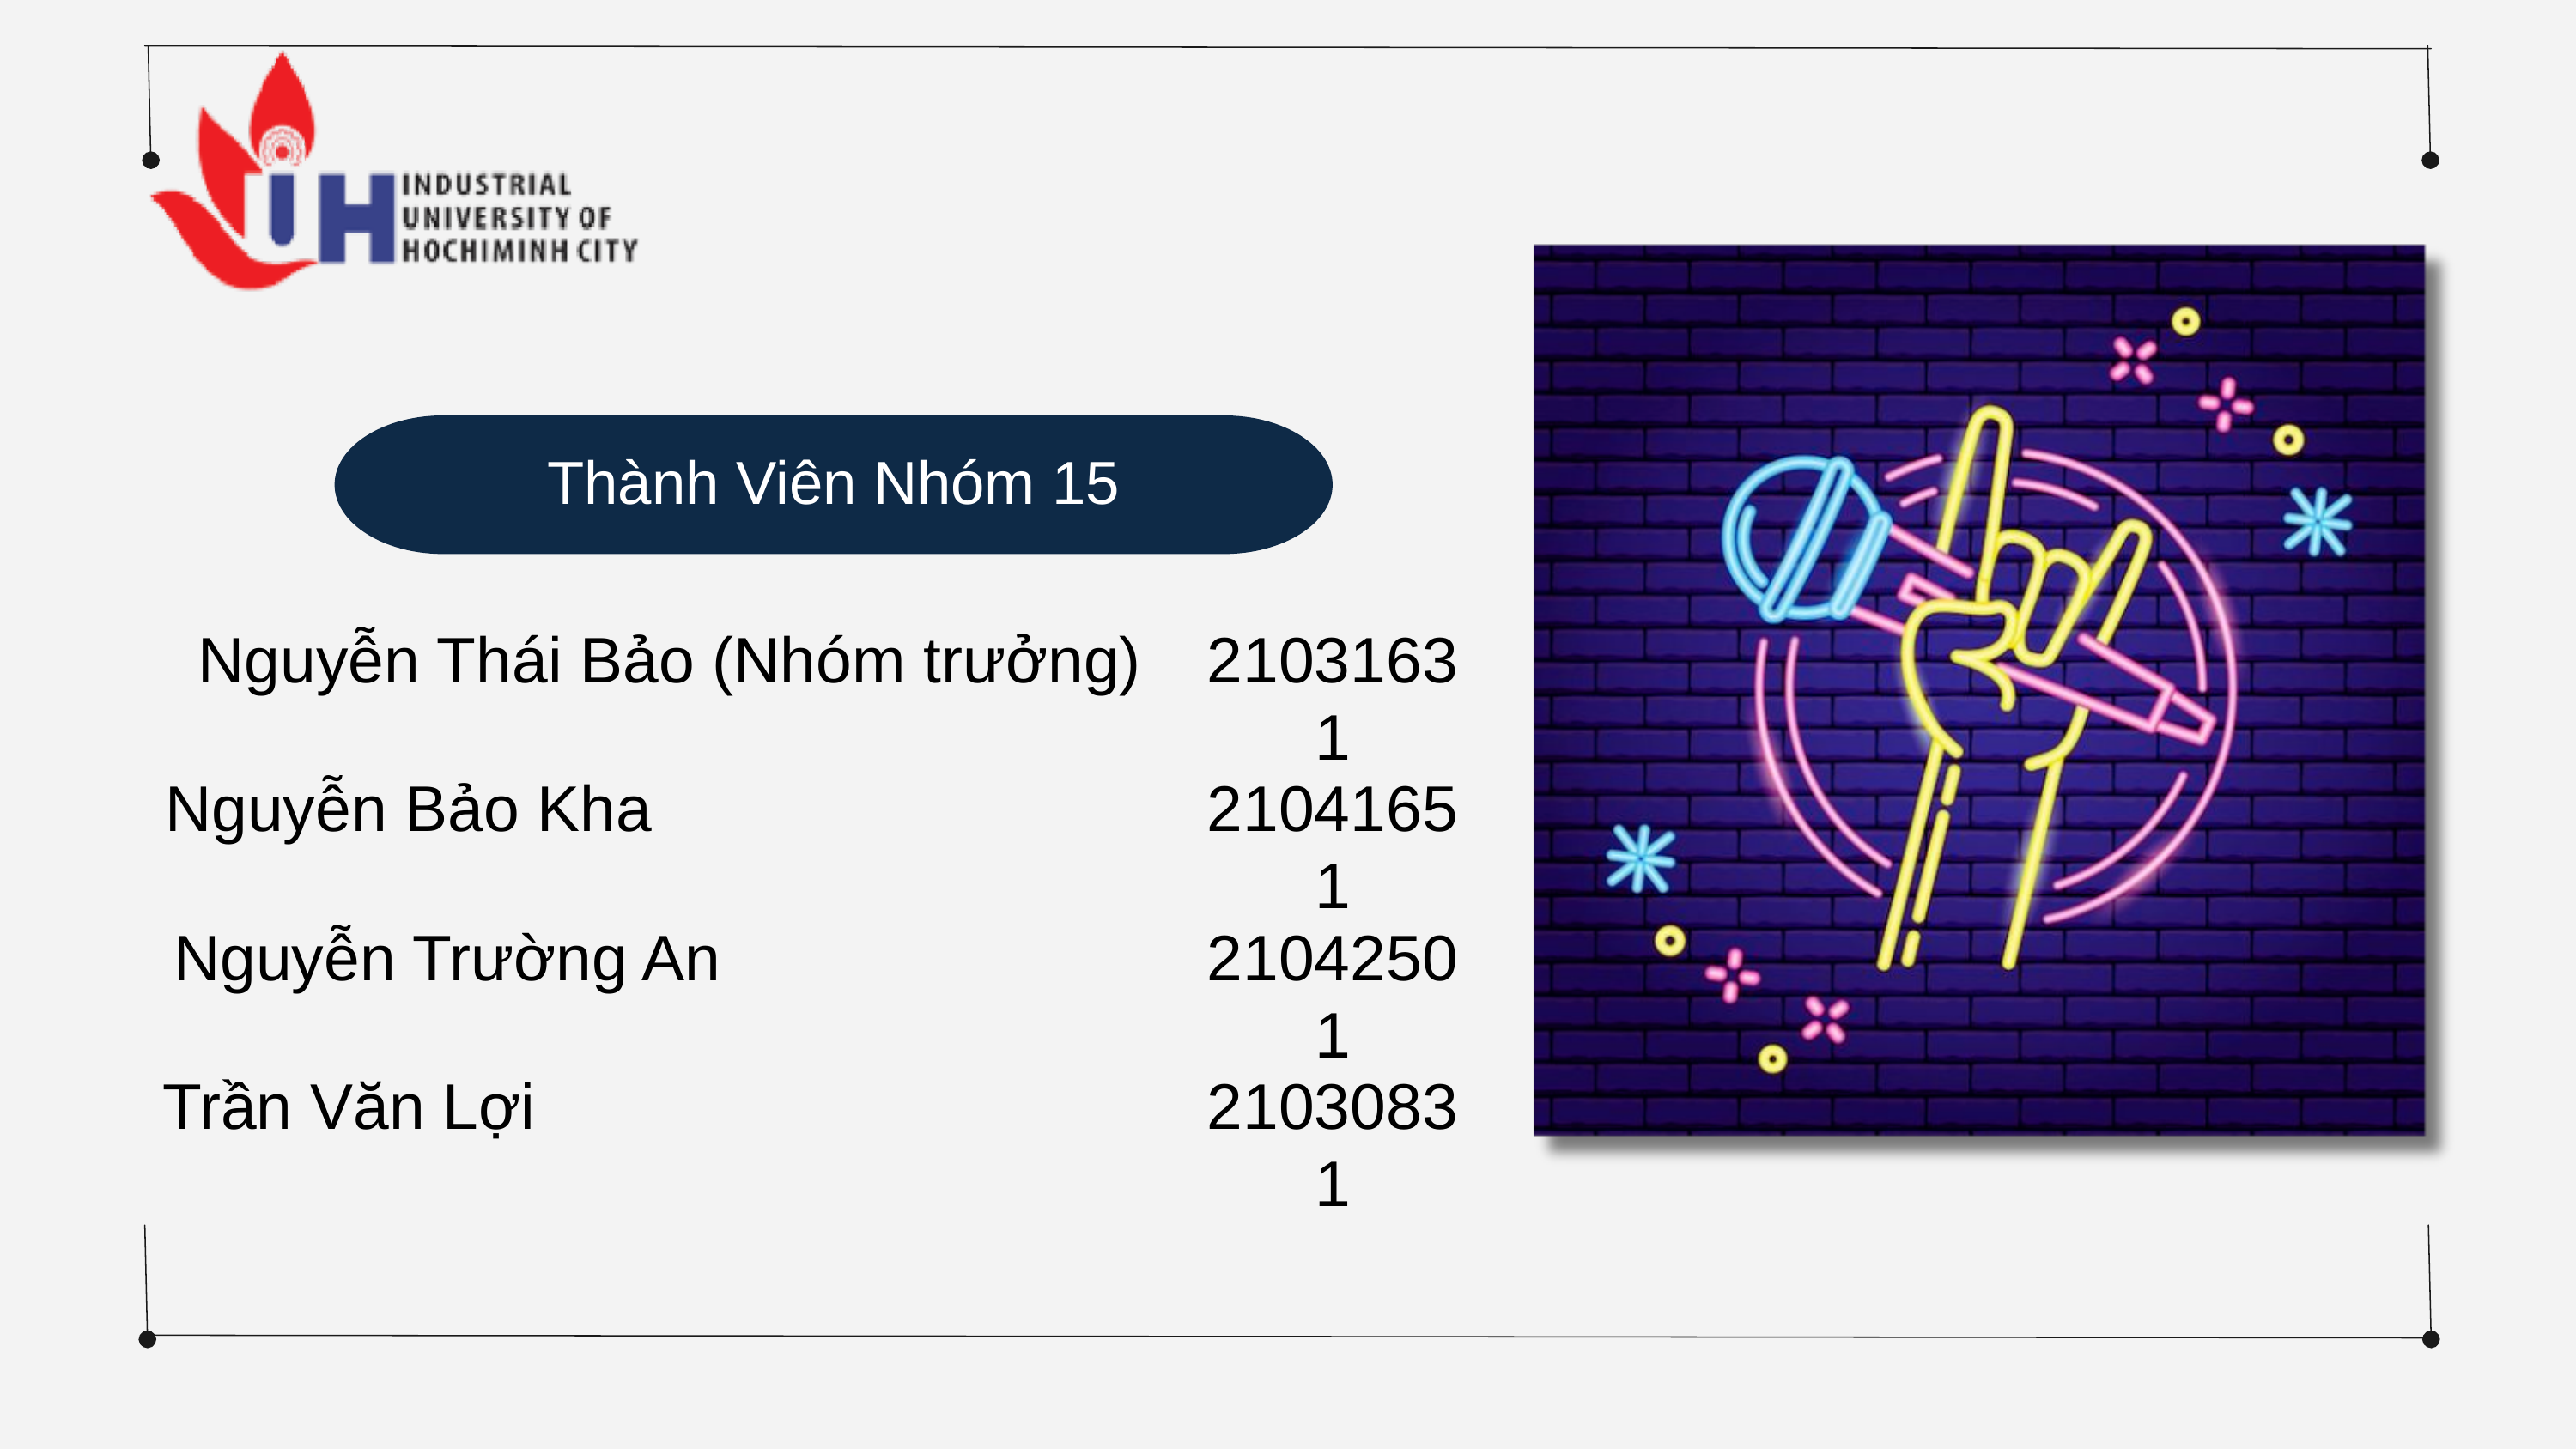

Thành Viên Nhóm 15
21031631
Nguyễn Thái Bảo (Nhóm trưởng)
Nguyễn Bảo Kha
21041651
Nguyễn Trường An
21042501
Trần Văn Lợi
21030831